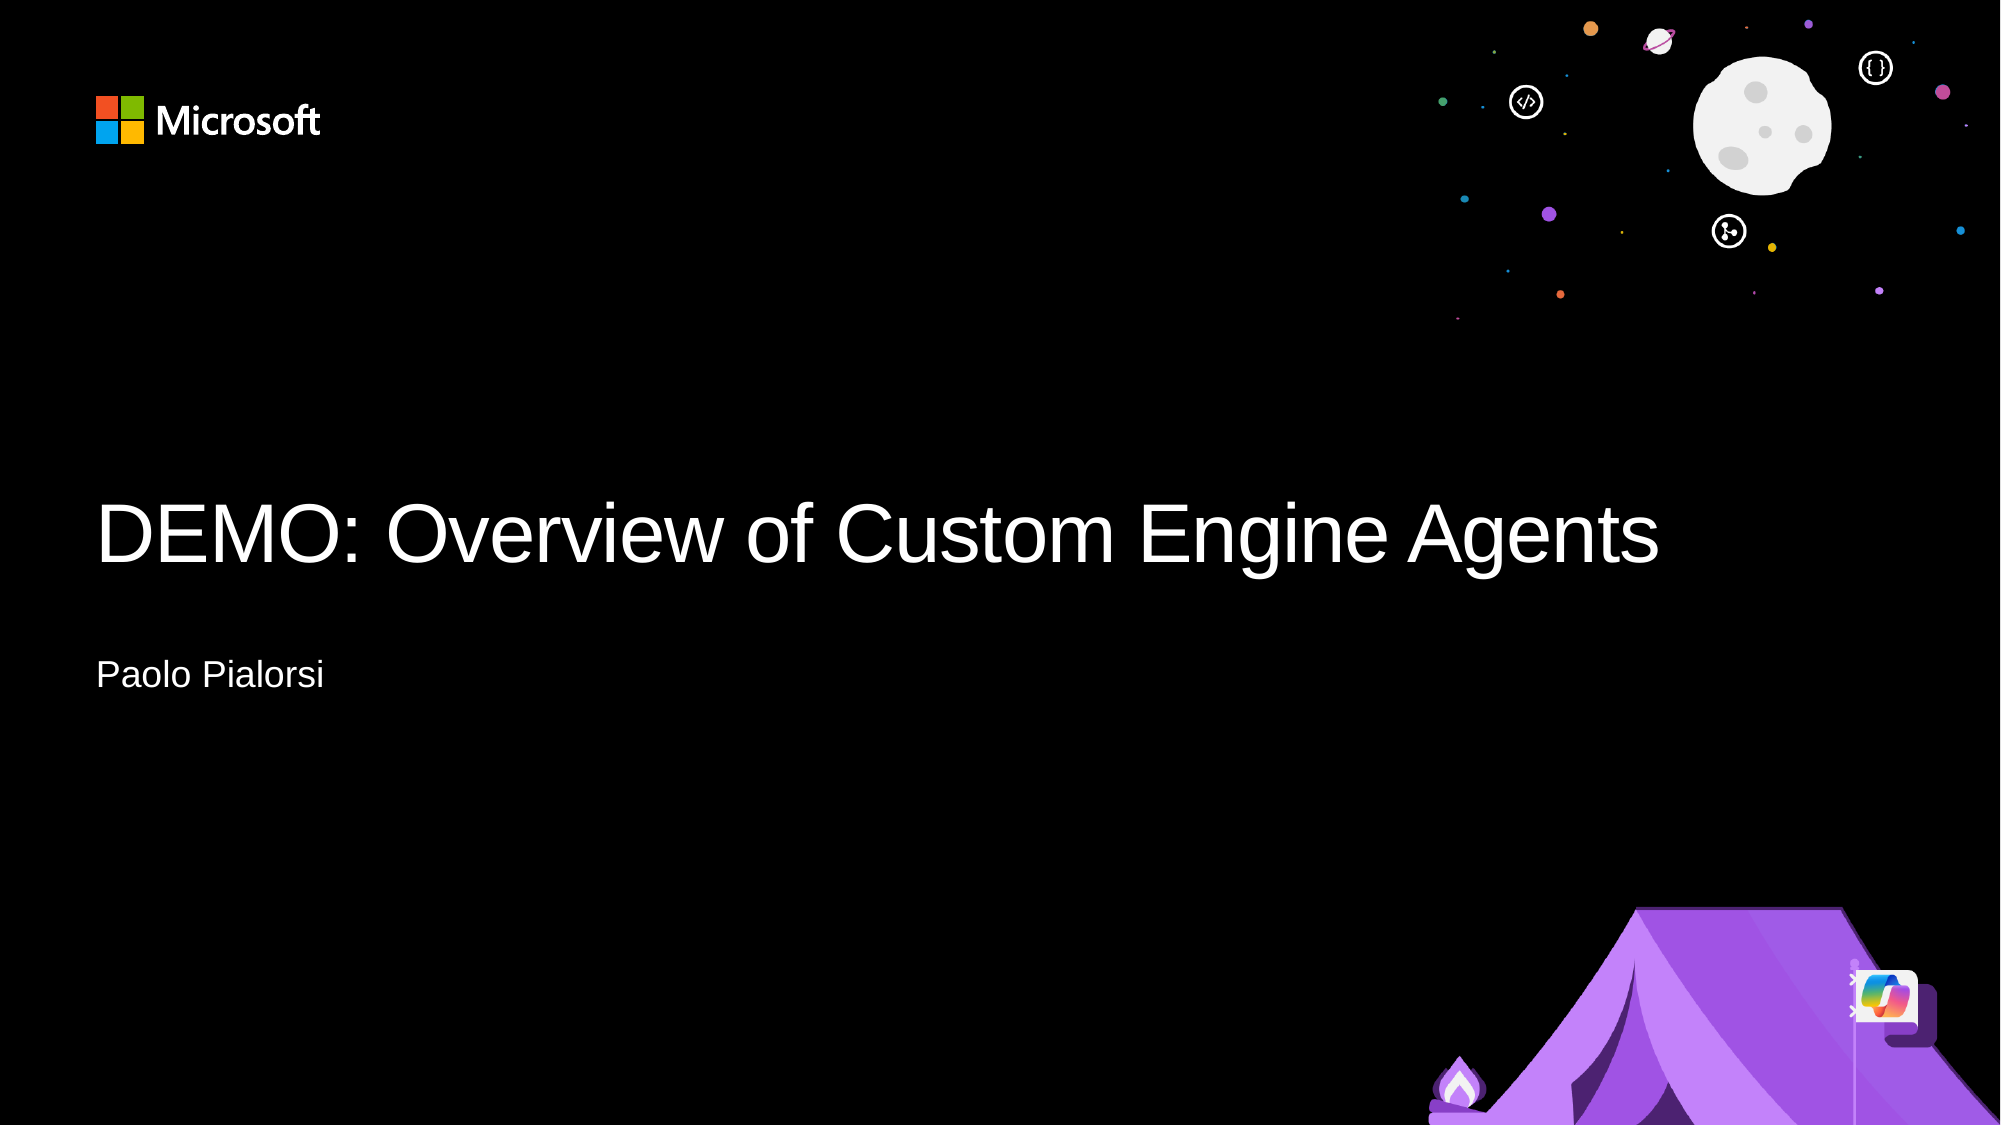

# DEMO: Overview of Custom Engine Agents
Paolo Pialorsi